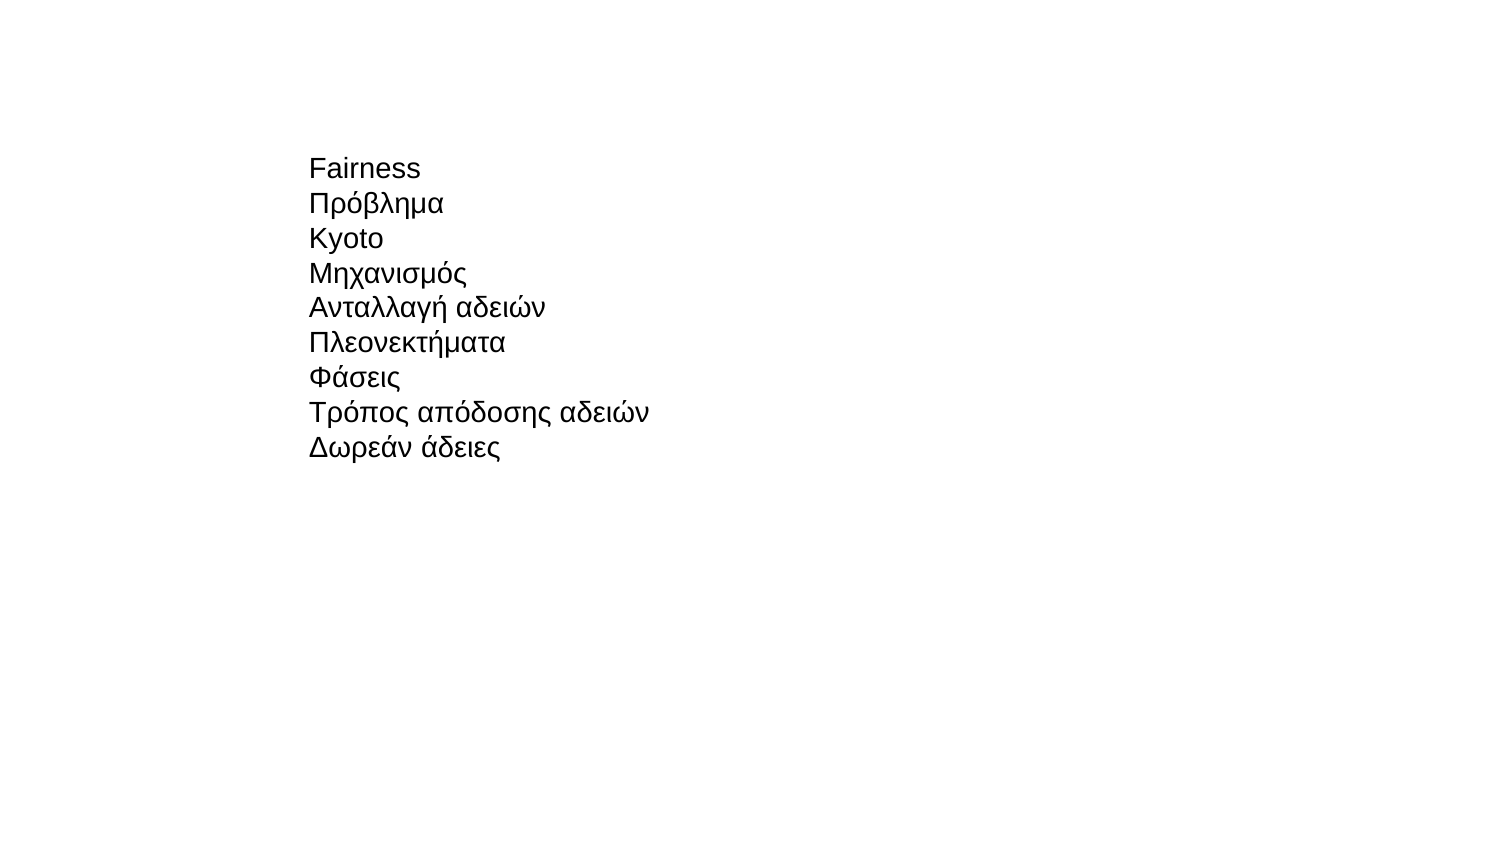

Fairness
Πρόβλημα
Kyoto
Μηχανισμός
Ανταλλαγή αδειών
Πλεονεκτήματα
Φάσεις
Τρόπος απόδοσης αδειών
Δωρεάν άδειες